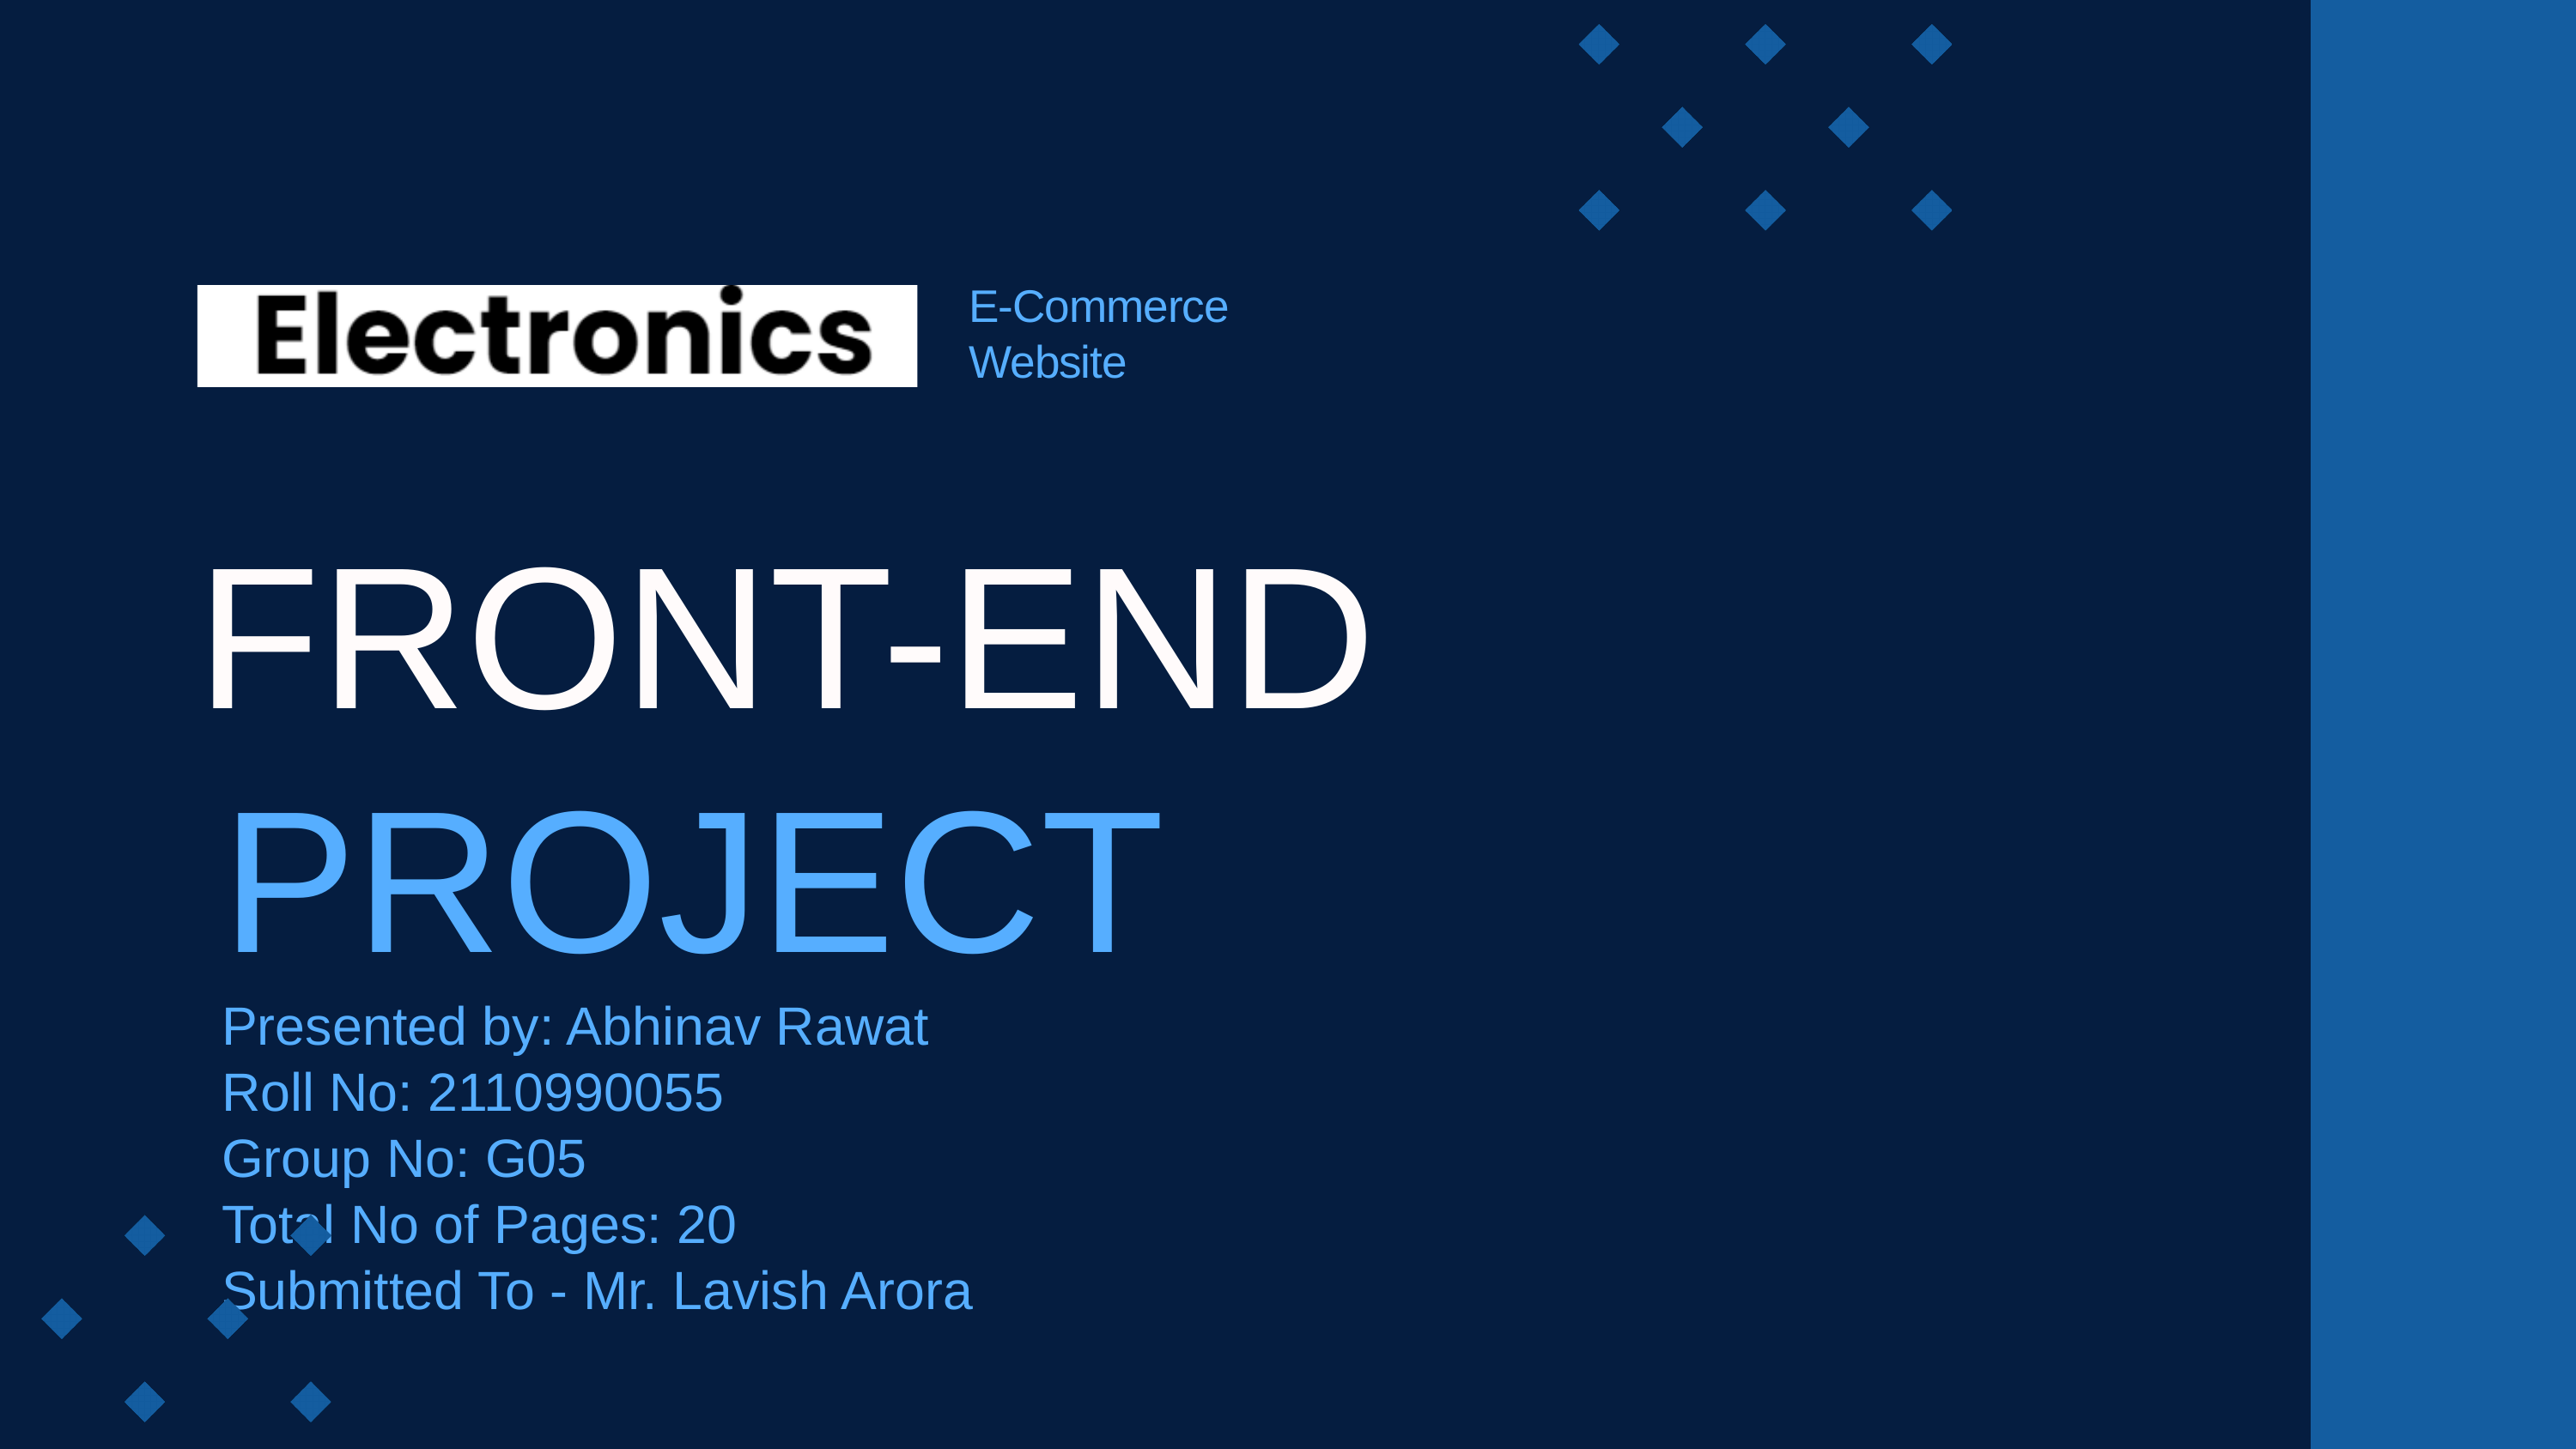

E-Commerce Website

FRONT-END

PROJECT
Presented by: Abhinav Rawat
Roll No: 2110990055
Group No: G05
Total No of Pages: 20
Submitted To - Mr. Lavish Arora